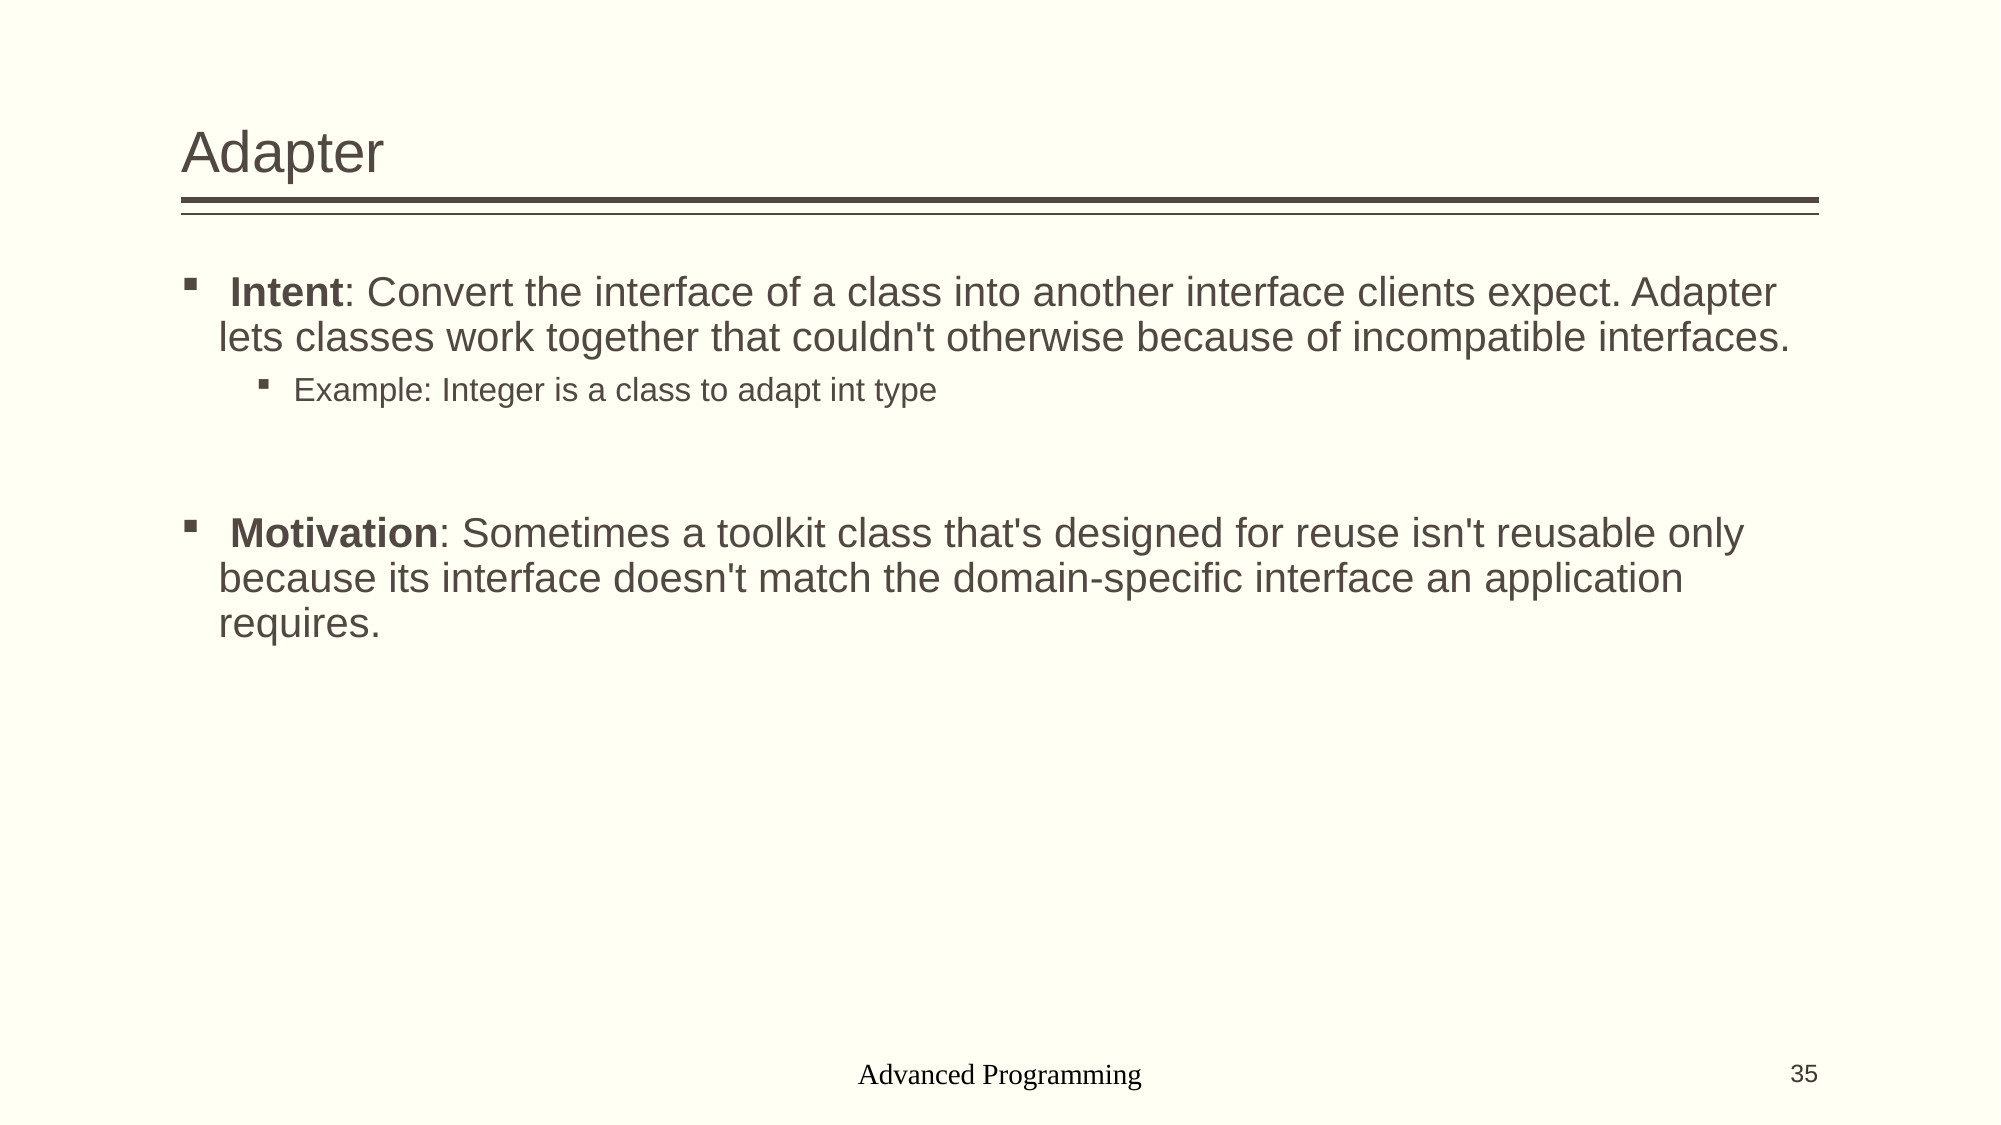

# Adapter
 Intent: Convert the interface of a class into another interface clients expect. Adapter lets classes work together that couldn't otherwise because of incompatible interfaces.
Example: Integer is a class to adapt int type

 Motivation: Sometimes a toolkit class that's designed for reuse isn't reusable only because its interface doesn't match the domain-specific interface an application requires.

Advanced Programming
35